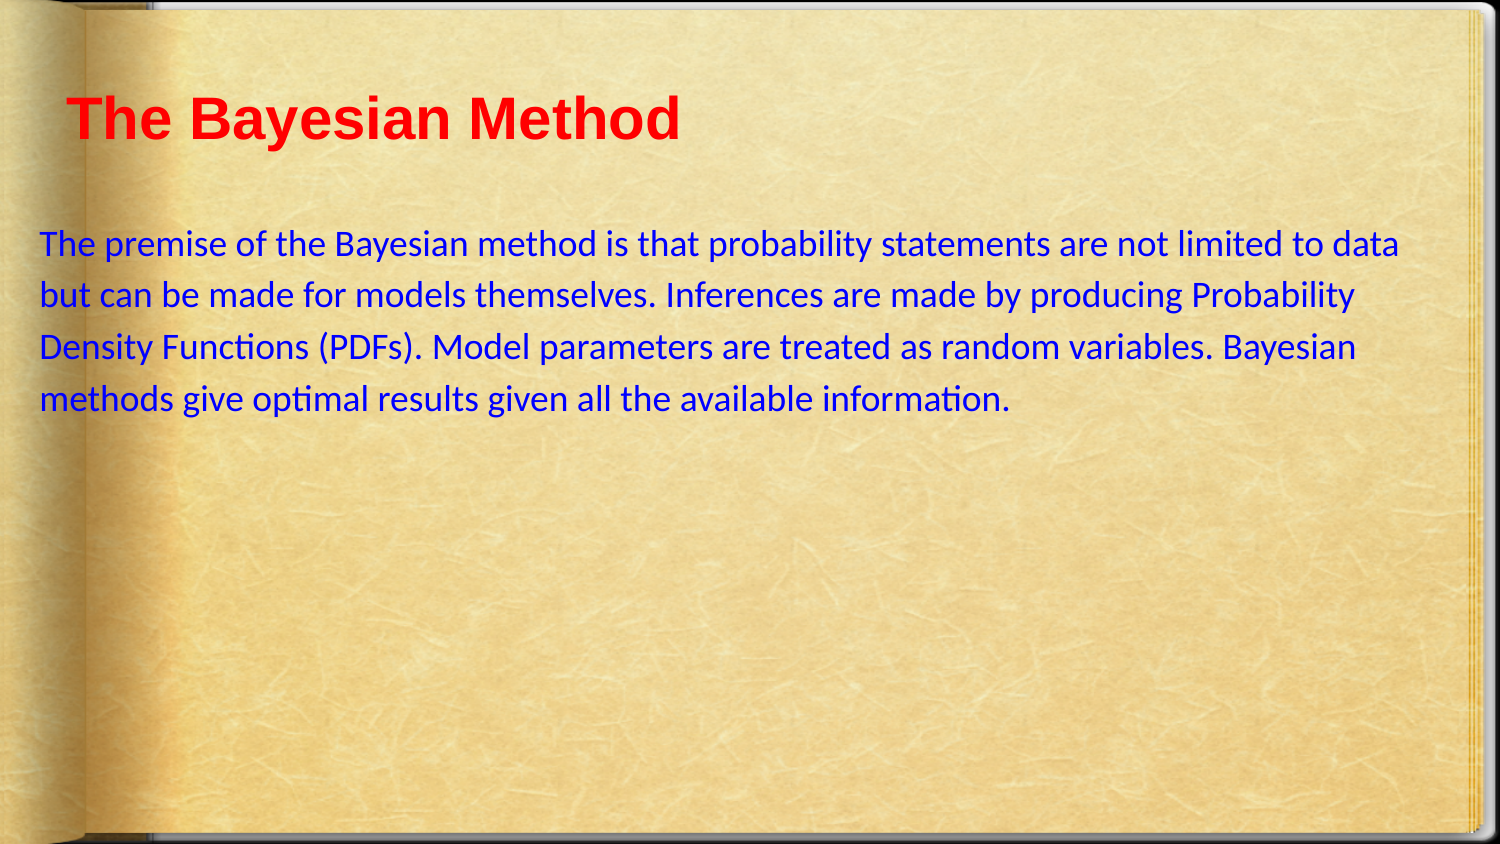

# The Bayesian Method
The premise of the Bayesian method is that probability statements are not limited to data but can be made for models themselves. Inferences are made by producing Probability Density Functions (PDFs). Model parameters are treated as random variables. Bayesian methods give optimal results given all the available information.